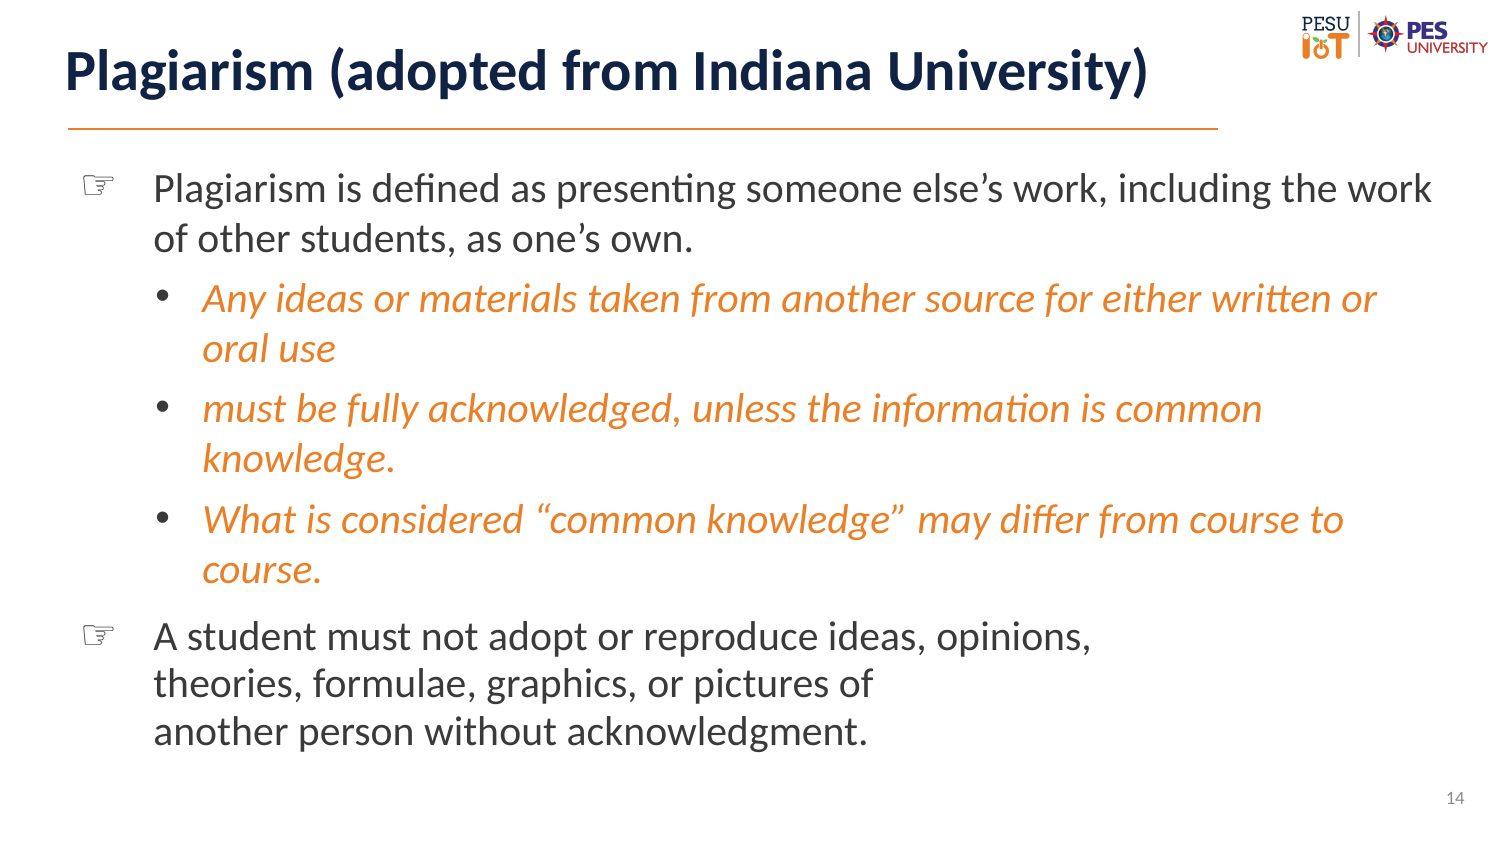

# Plagiarism (adopted from Indiana University)
Plagiarism is defined as presenting someone else’s work, including the work of other students, as one’s own.
Any ideas or materials taken from another source for either written or oral use
must be fully acknowledged, unless the information is common knowledge.
What is considered “common knowledge” may differ from course to course.
A student must not adopt or reproduce ideas, opinions,
theories, formulae, graphics, or pictures of
another person without acknowledgment.

14